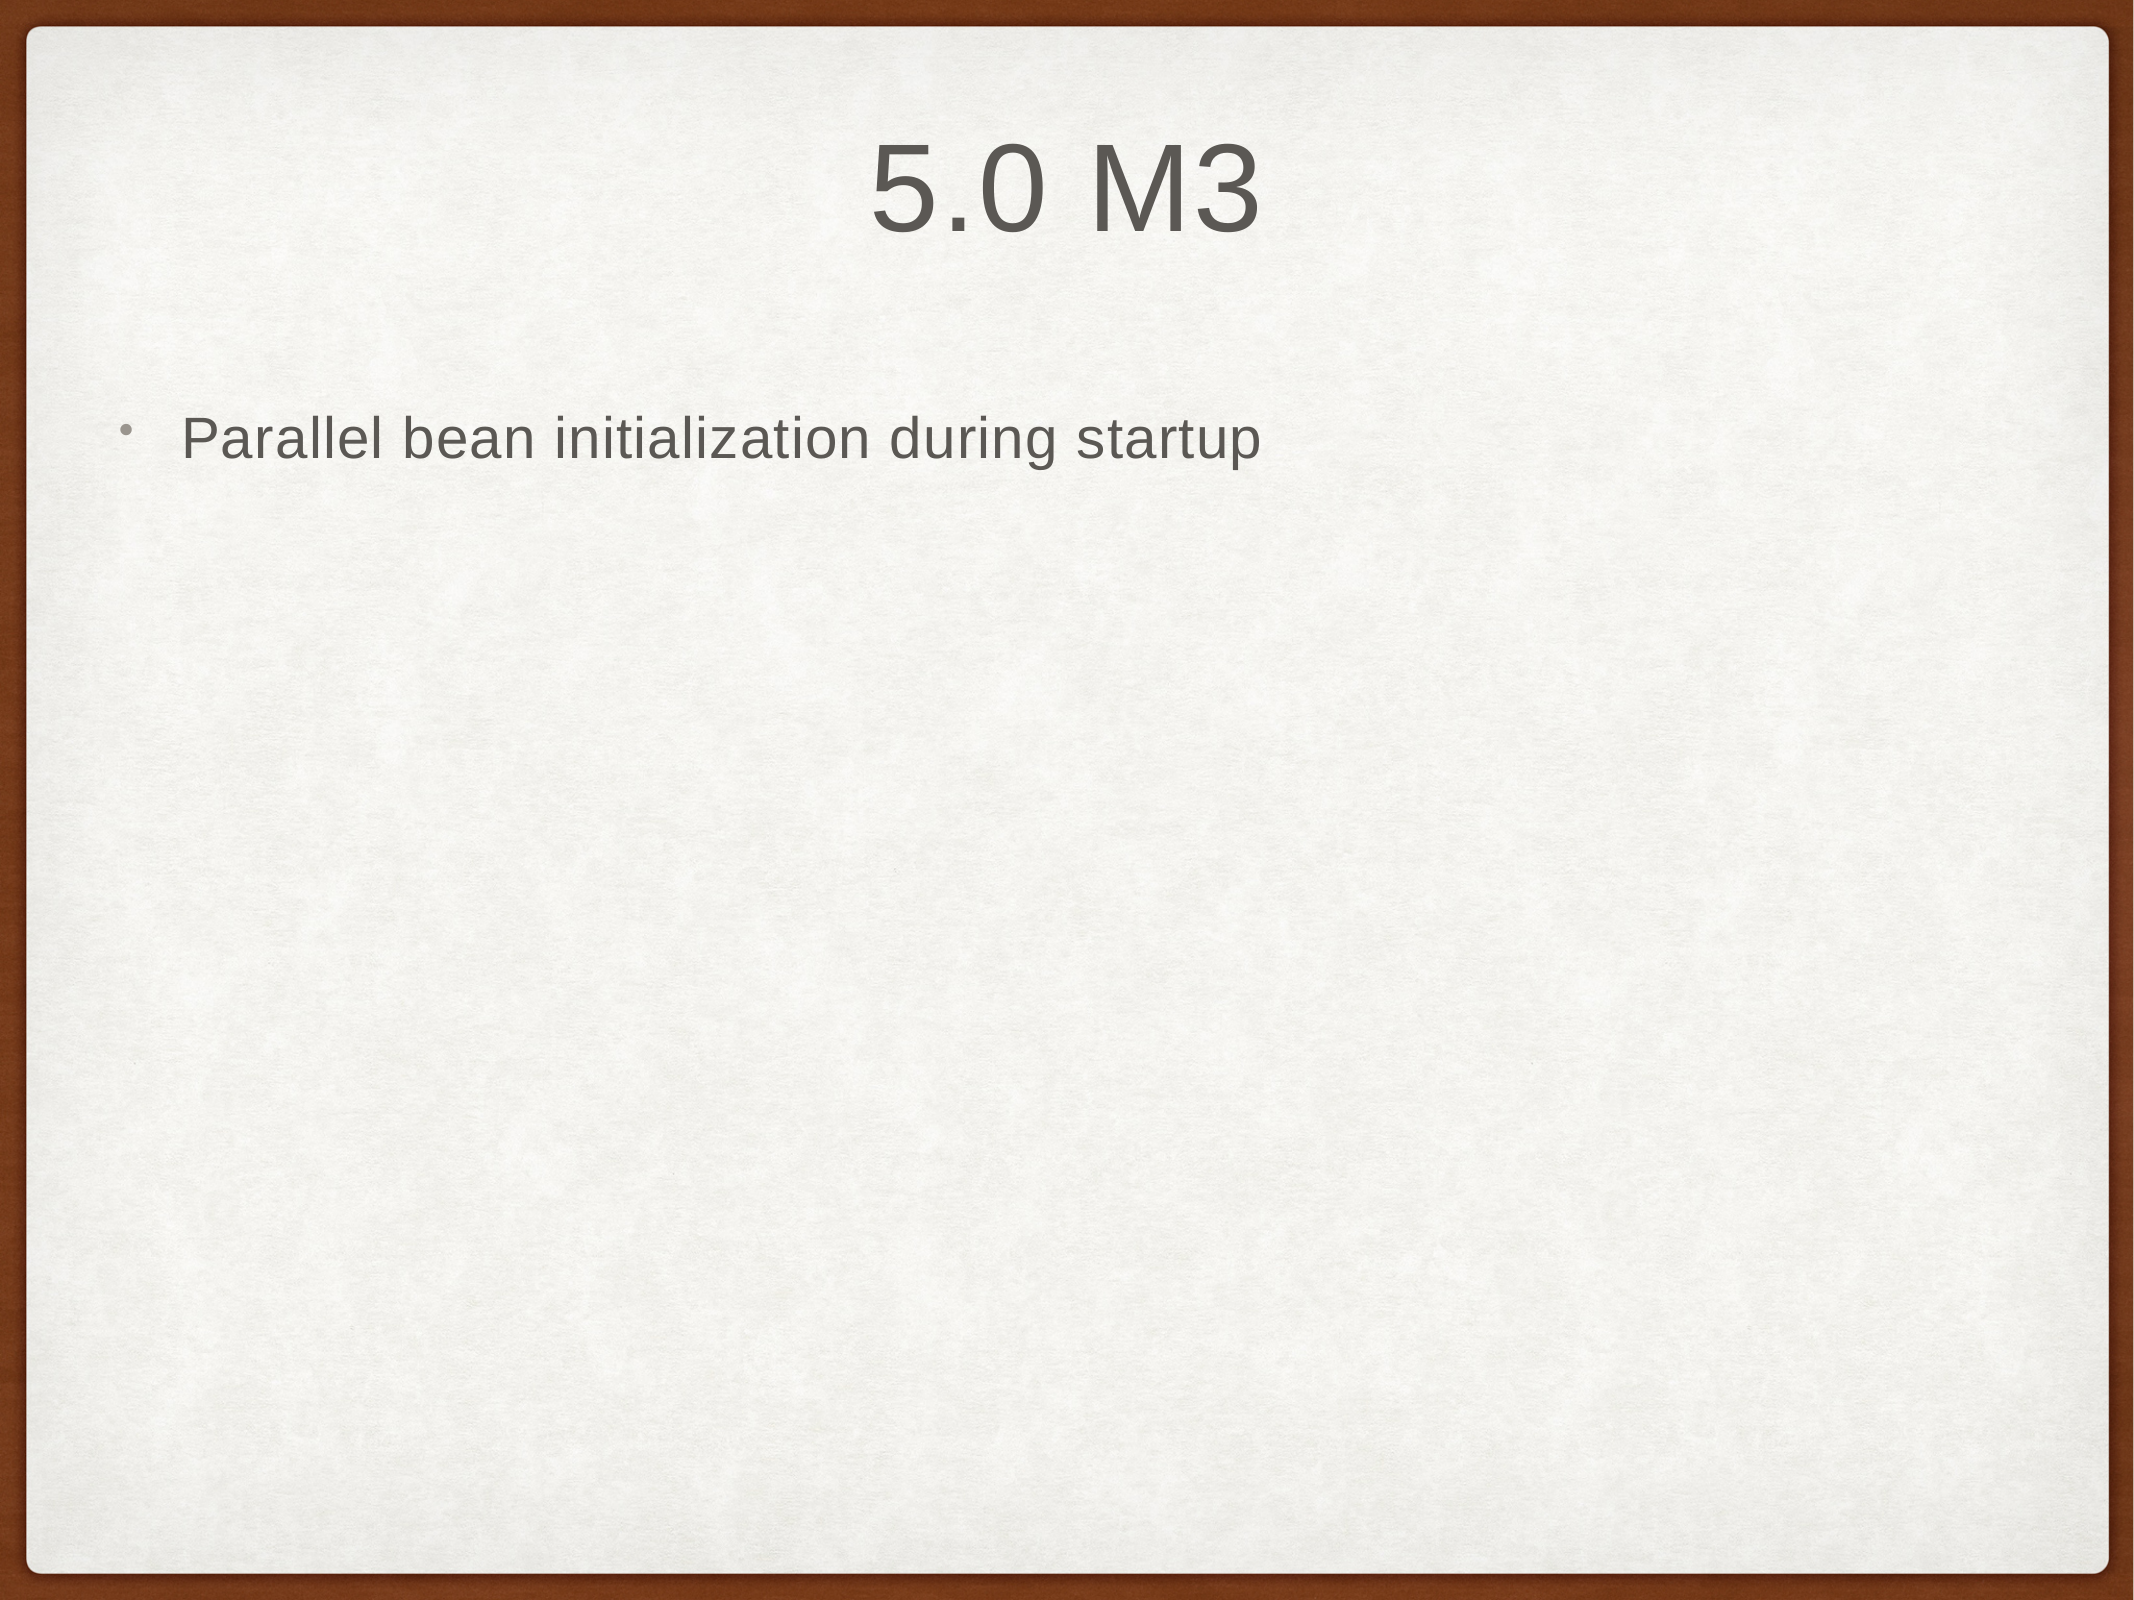

# 5.0 m3
Parallel bean initialization during startup